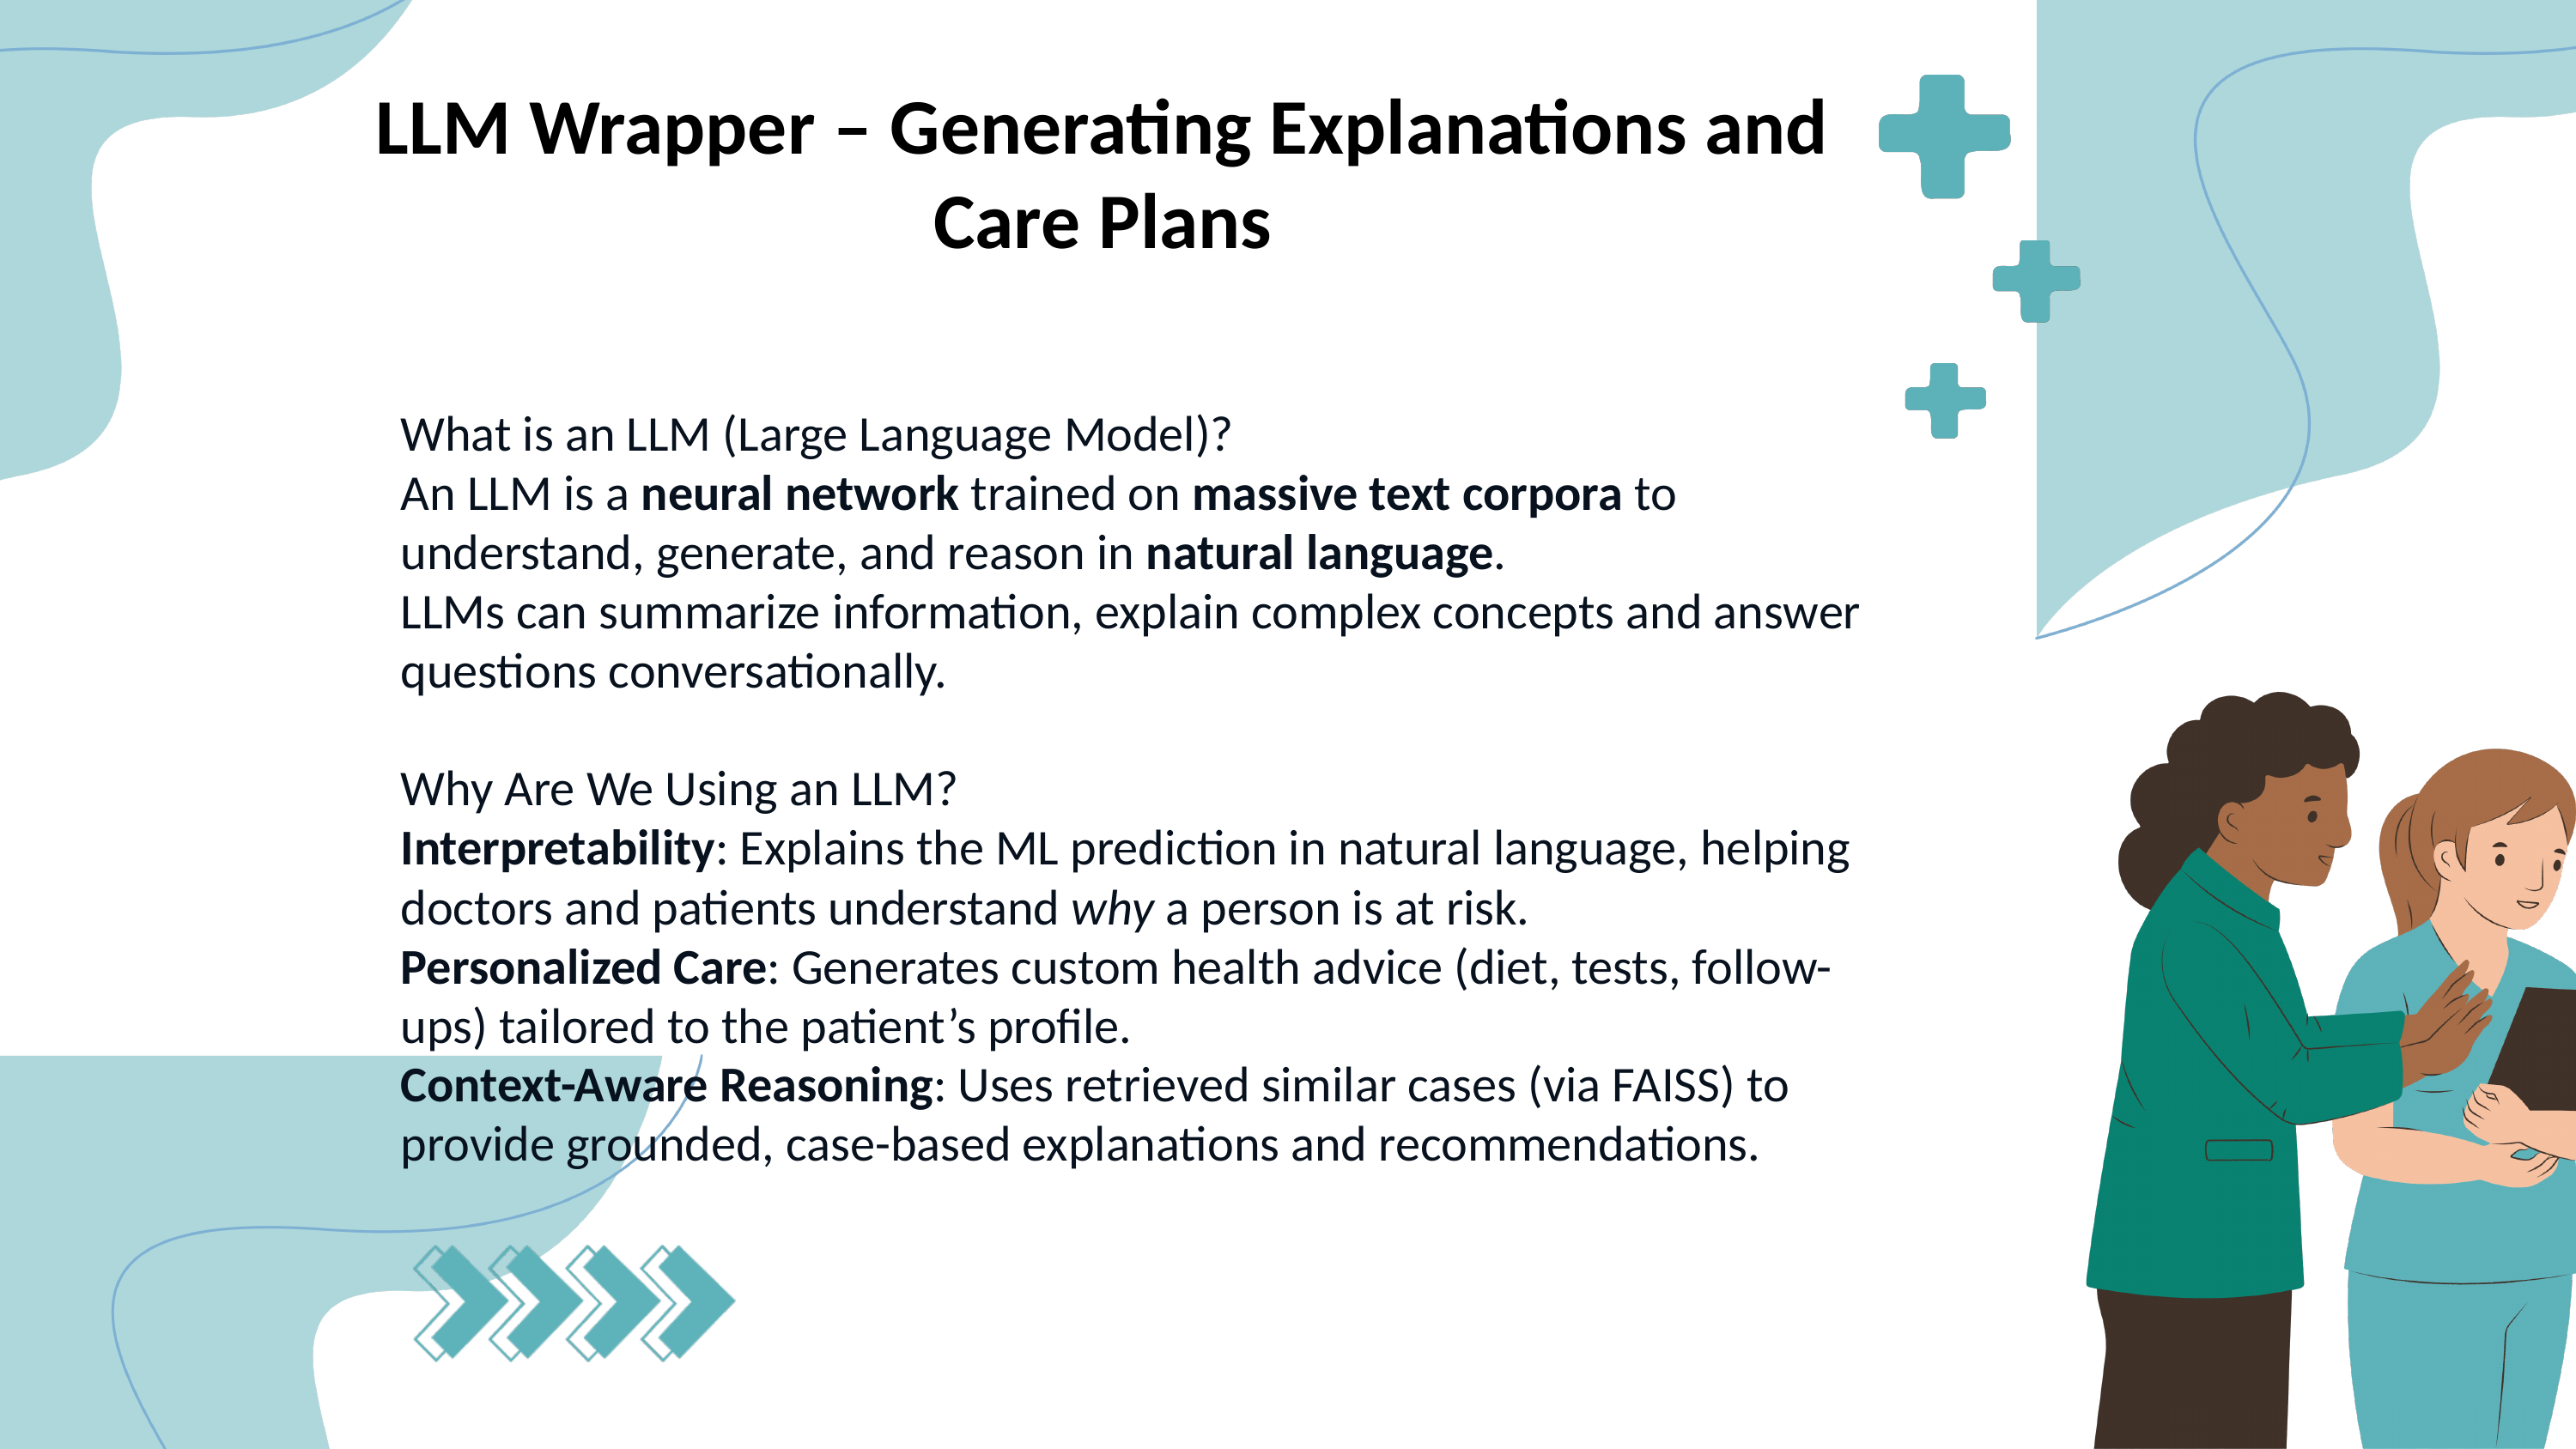

LLM Wrapper – Generating Explanations and Care Plans

What is an LLM (Large Language Model)?
An LLM is a neural network trained on massive text corpora to understand, generate, and reason in natural language.
LLMs can summarize information, explain complex concepts and answer questions conversationally.
Why Are We Using an LLM?
Interpretability: Explains the ML prediction in natural language, helping doctors and patients understand why a person is at risk.
Personalized Care: Generates custom health advice (diet, tests, follow-ups) tailored to the patient’s profile.
Context-Aware Reasoning: Uses retrieved similar cases (via FAISS) to provide grounded, case-based explanations and recommendations.